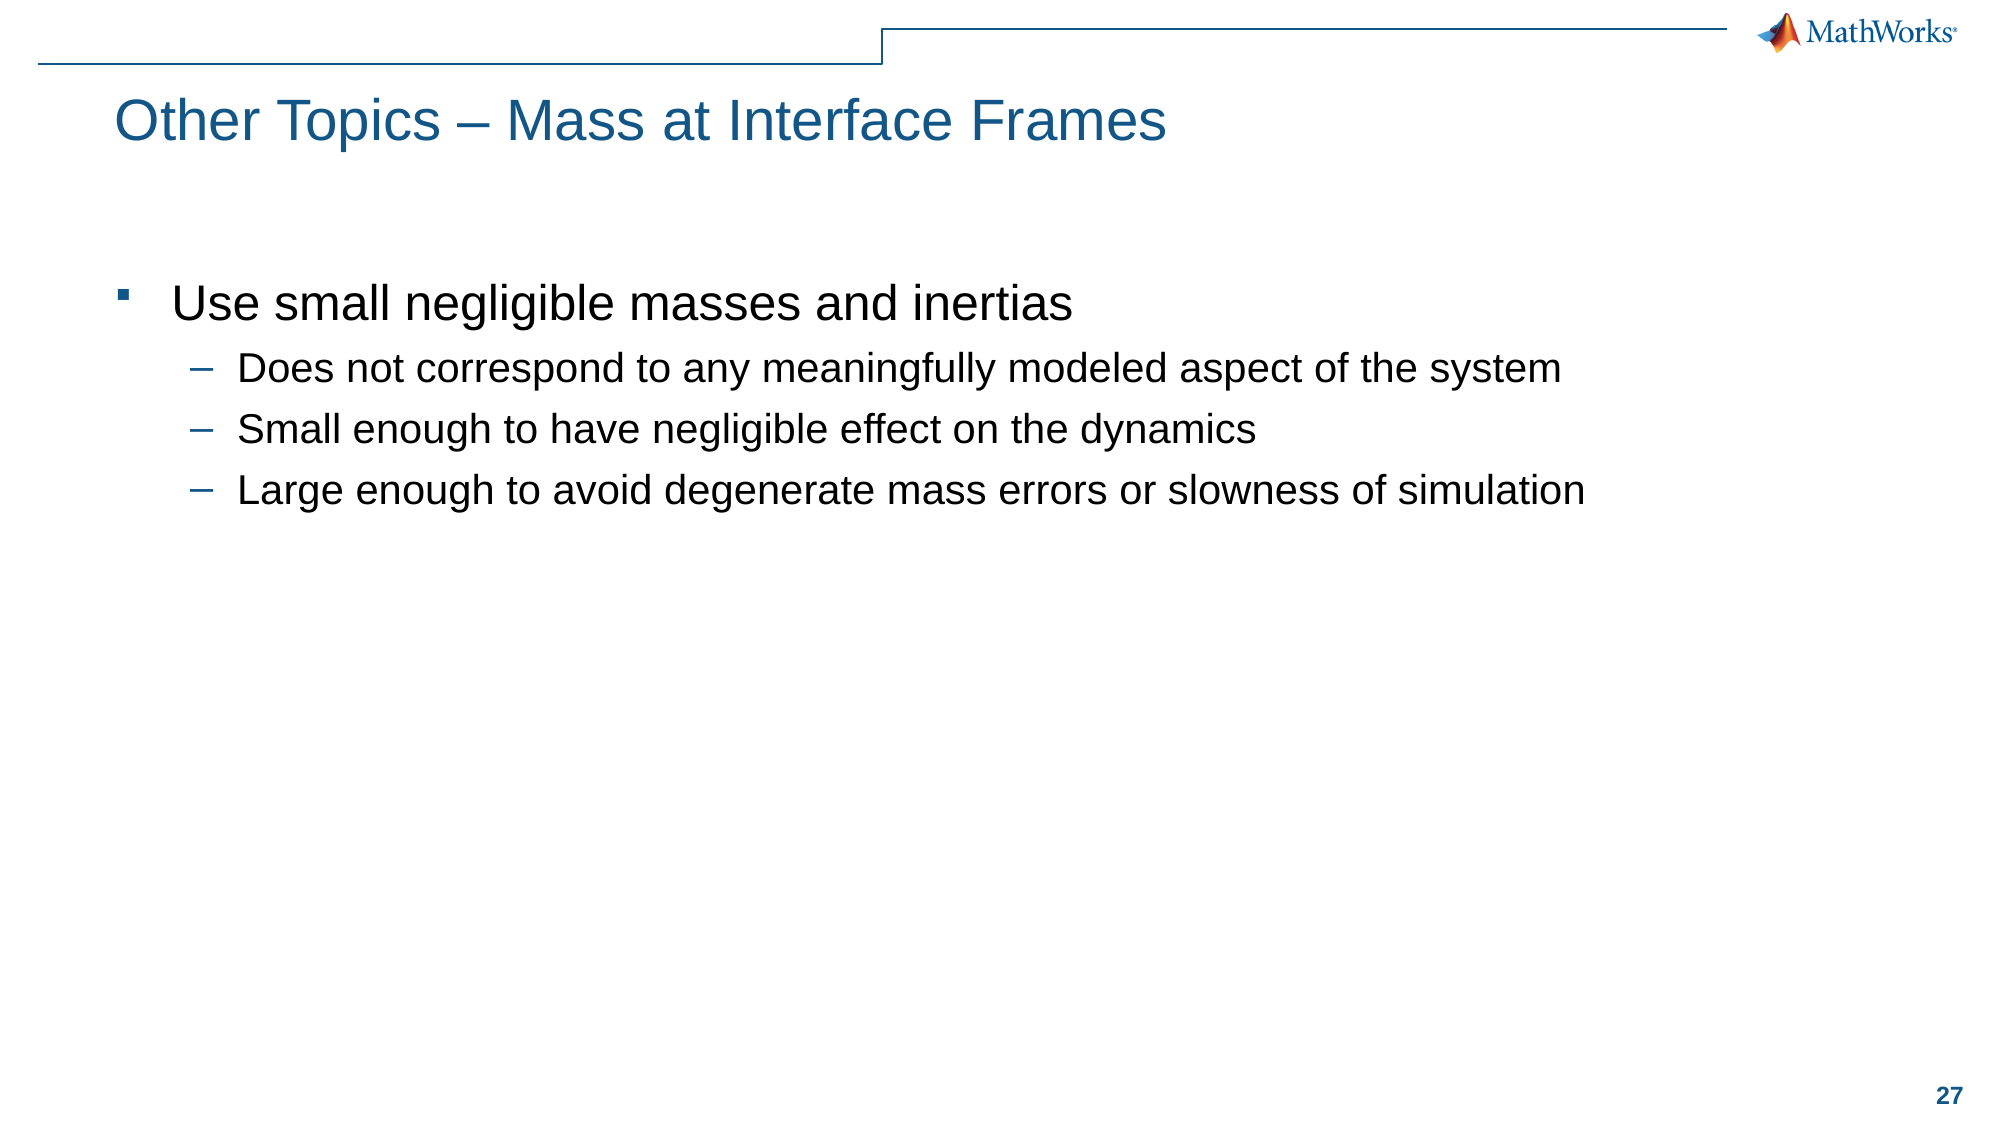

# Other Topics – Mass at Interface Frames
Use small negligible masses and inertias
Does not correspond to any meaningfully modeled aspect of the system
Small enough to have negligible effect on the dynamics
Large enough to avoid degenerate mass errors or slowness of simulation